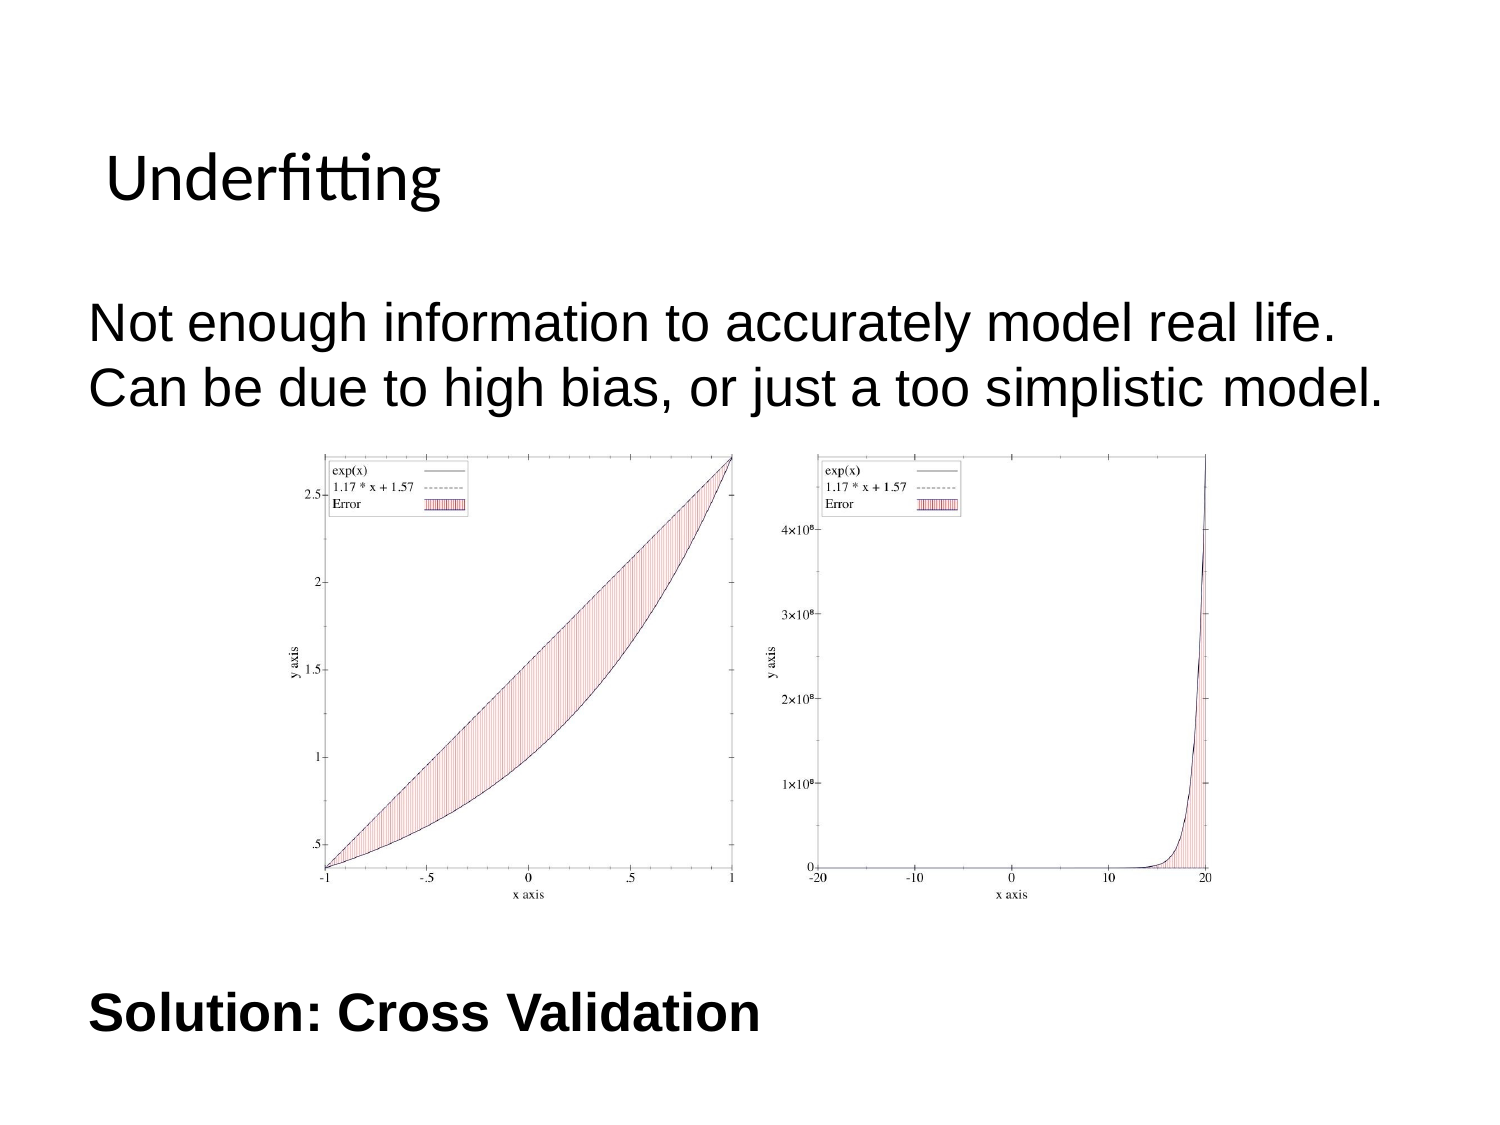

# Underfitting
Not enough information to accurately model real life.  Can be due to high bias, or just a too simplistic model.

Solution: Cross Validation